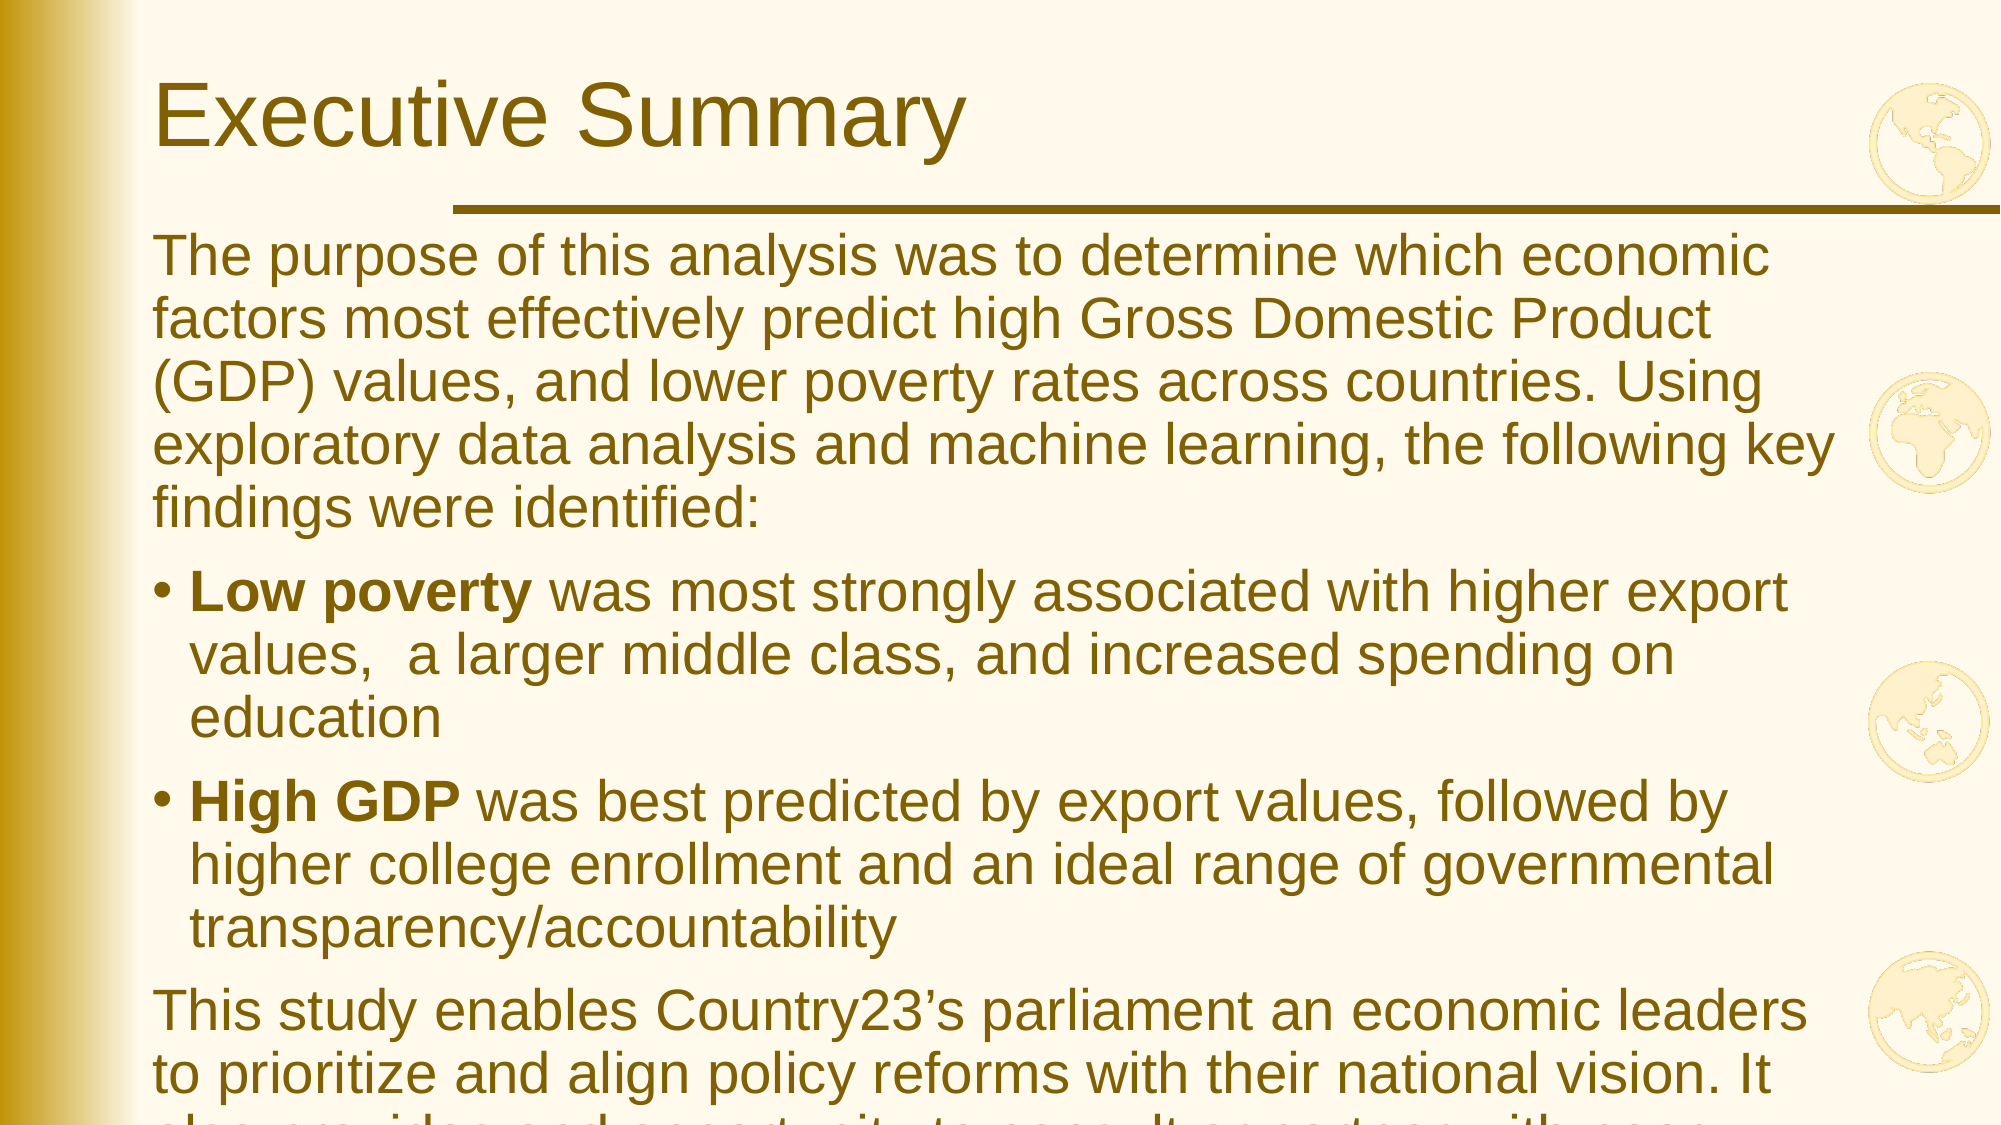

# Executive Summary
The purpose of this analysis was to determine which economic factors most effectively predict high Gross Domestic Product (GDP) values, and lower poverty rates across countries. Using exploratory data analysis and machine learning, the following key findings were identified:
Low poverty was most strongly associated with higher export values,  a larger middle class, and increased spending on education
High GDP was best predicted by export values, followed by higher college enrollment and an ideal range of governmental transparency/accountability
This study enables Country23’s parliament an economic leaders to prioritize and align policy reforms with their national vision. It also provides and opportunity to consult or partner with peer countries that exemplify these outcomes